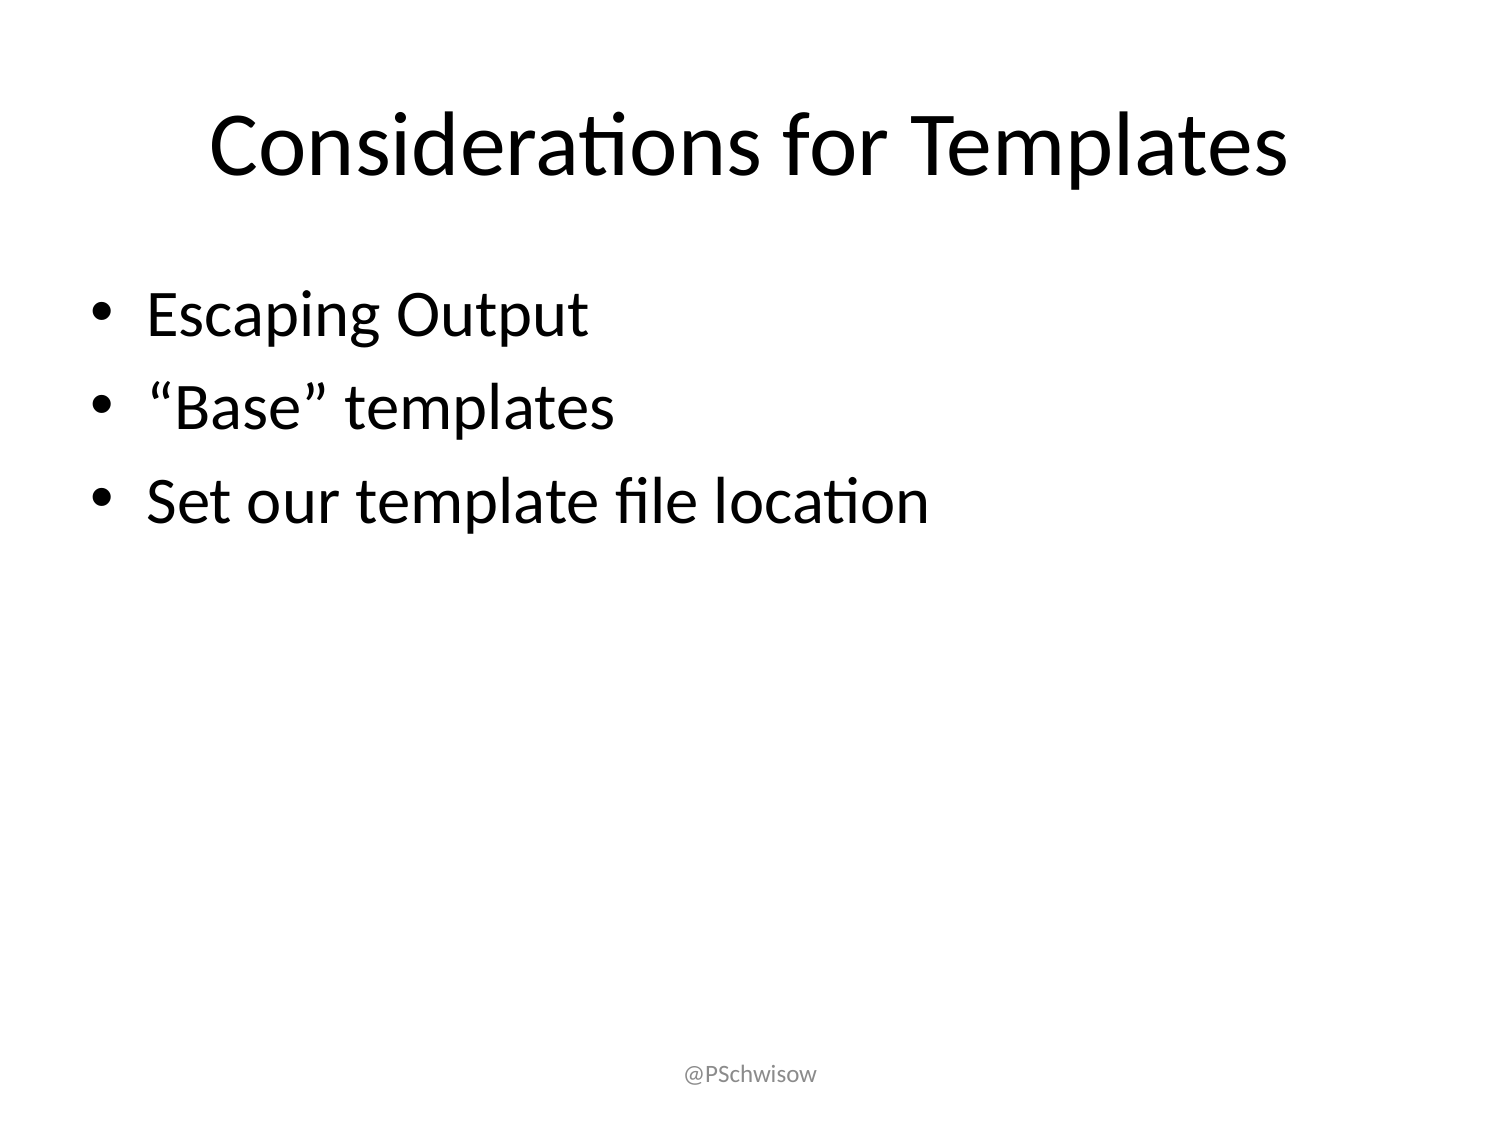

# Considerations for Templates
Escaping Output
“Base” templates
Set our template file location
@PSchwisow